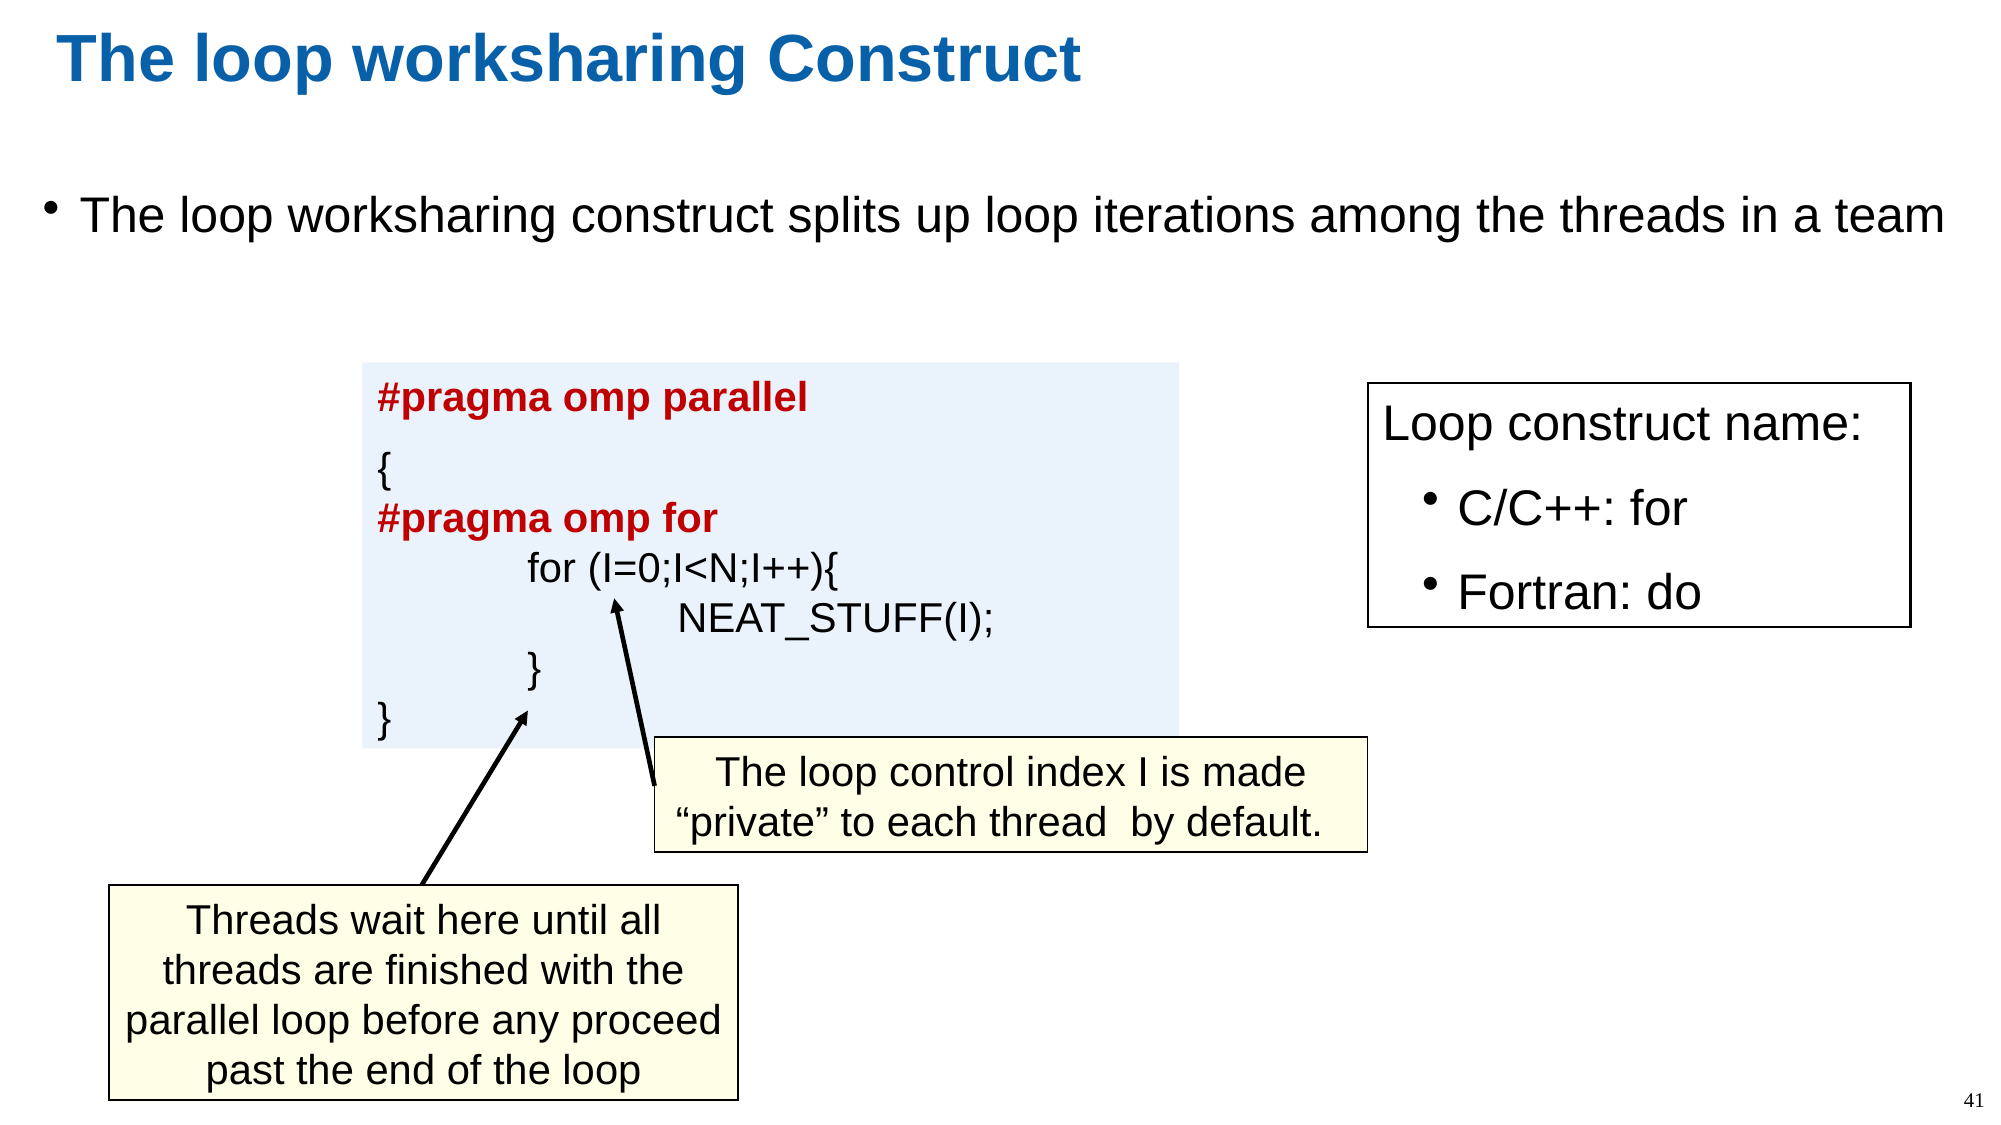

# The loop worksharing Construct
The loop worksharing construct splits up loop iterations among the threads in a team
#pragma omp parallel
{
#pragma omp for
	for (I=0;I<N;I++){
		NEAT_STUFF(I);
	}
}
Loop construct name:
C/C++: for
Fortran: do

The loop control index I is made “private” to each thread  by default.

Threads wait here until all threads are finished with the parallel loop before any proceed past the end of the loop
41